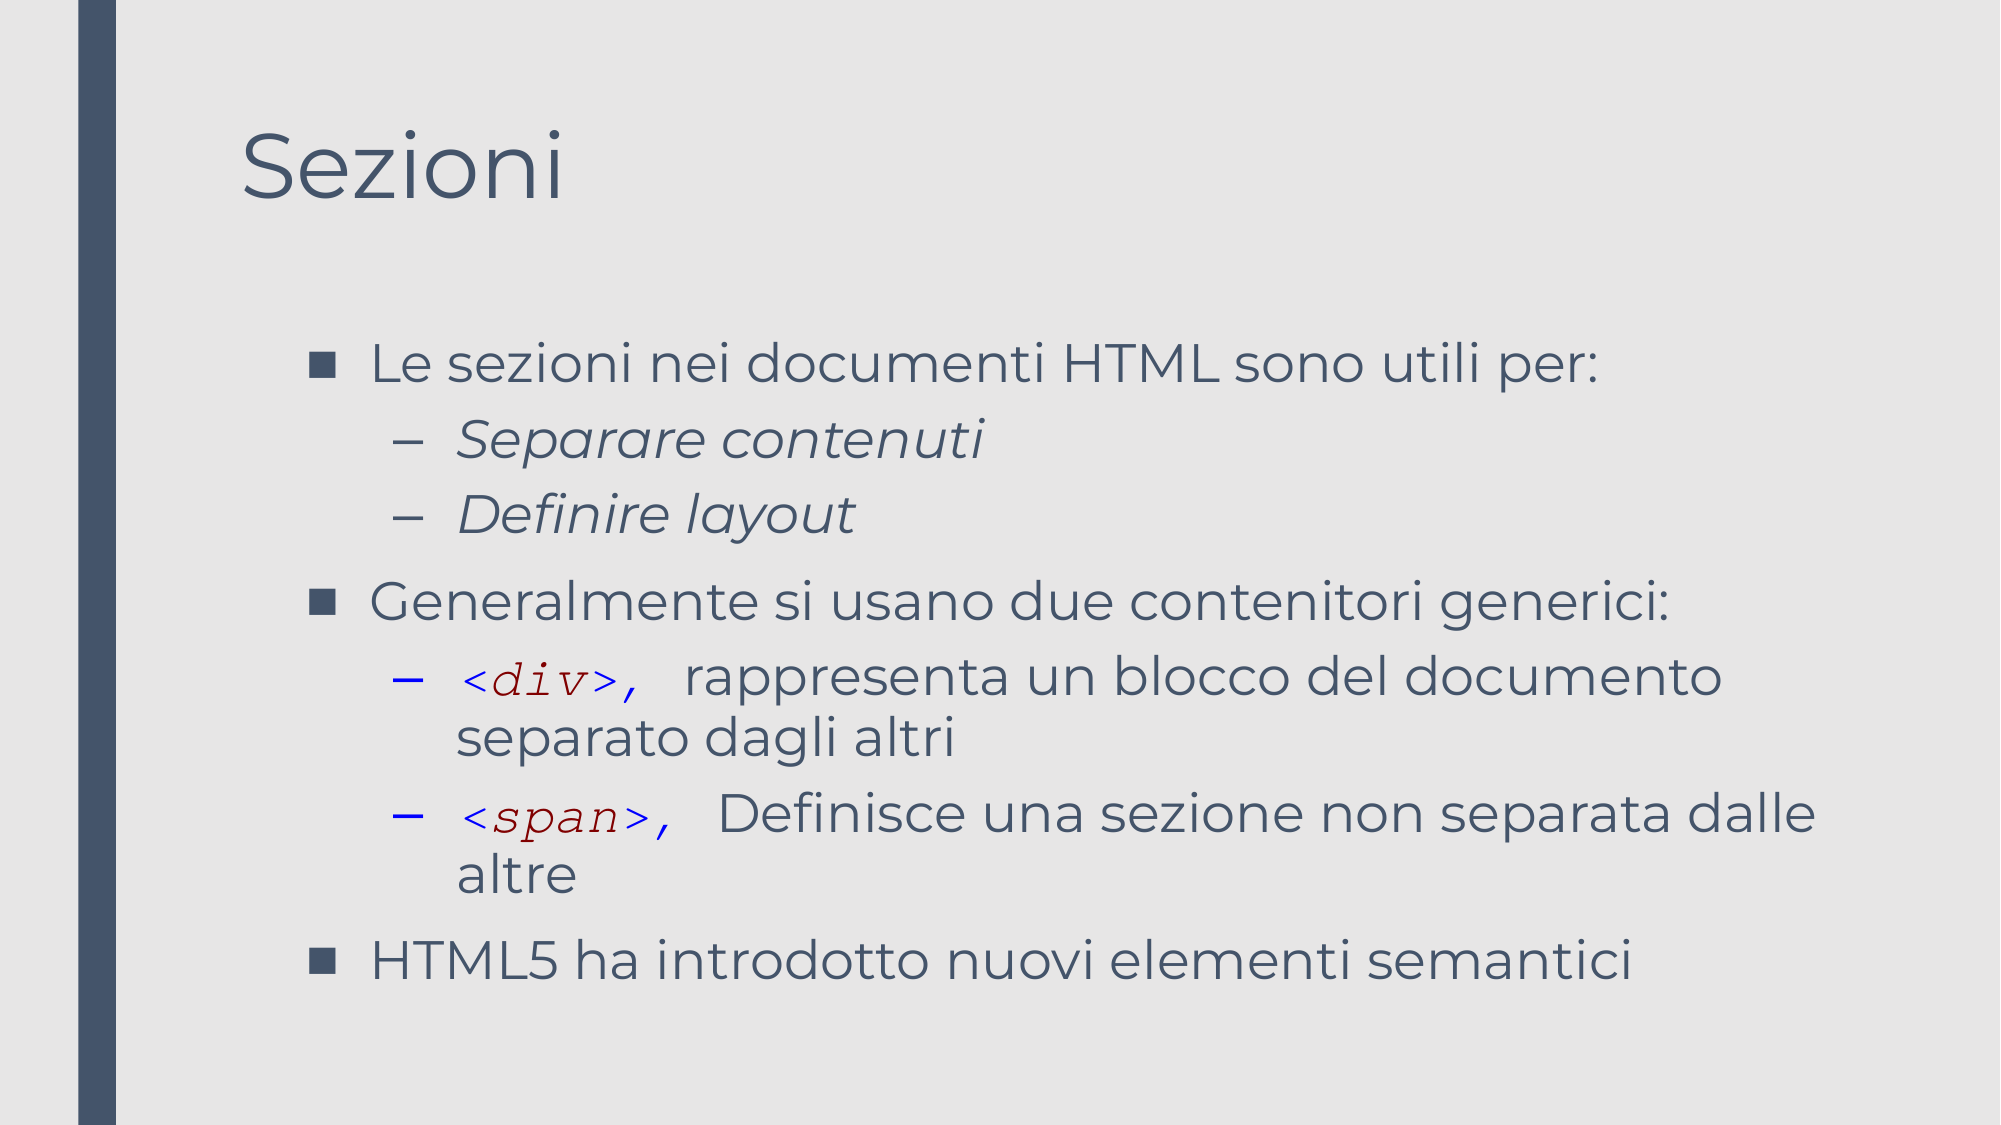

# Sezioni
Le sezioni nei documenti HTML sono utili per:
Separare contenuti
Definire layout
Generalmente si usano due contenitori generici:
<div>, rappresenta un blocco del documento separato dagli altri
<span>, Definisce una sezione non separata dalle altre
HTML5 ha introdotto nuovi elementi semantici